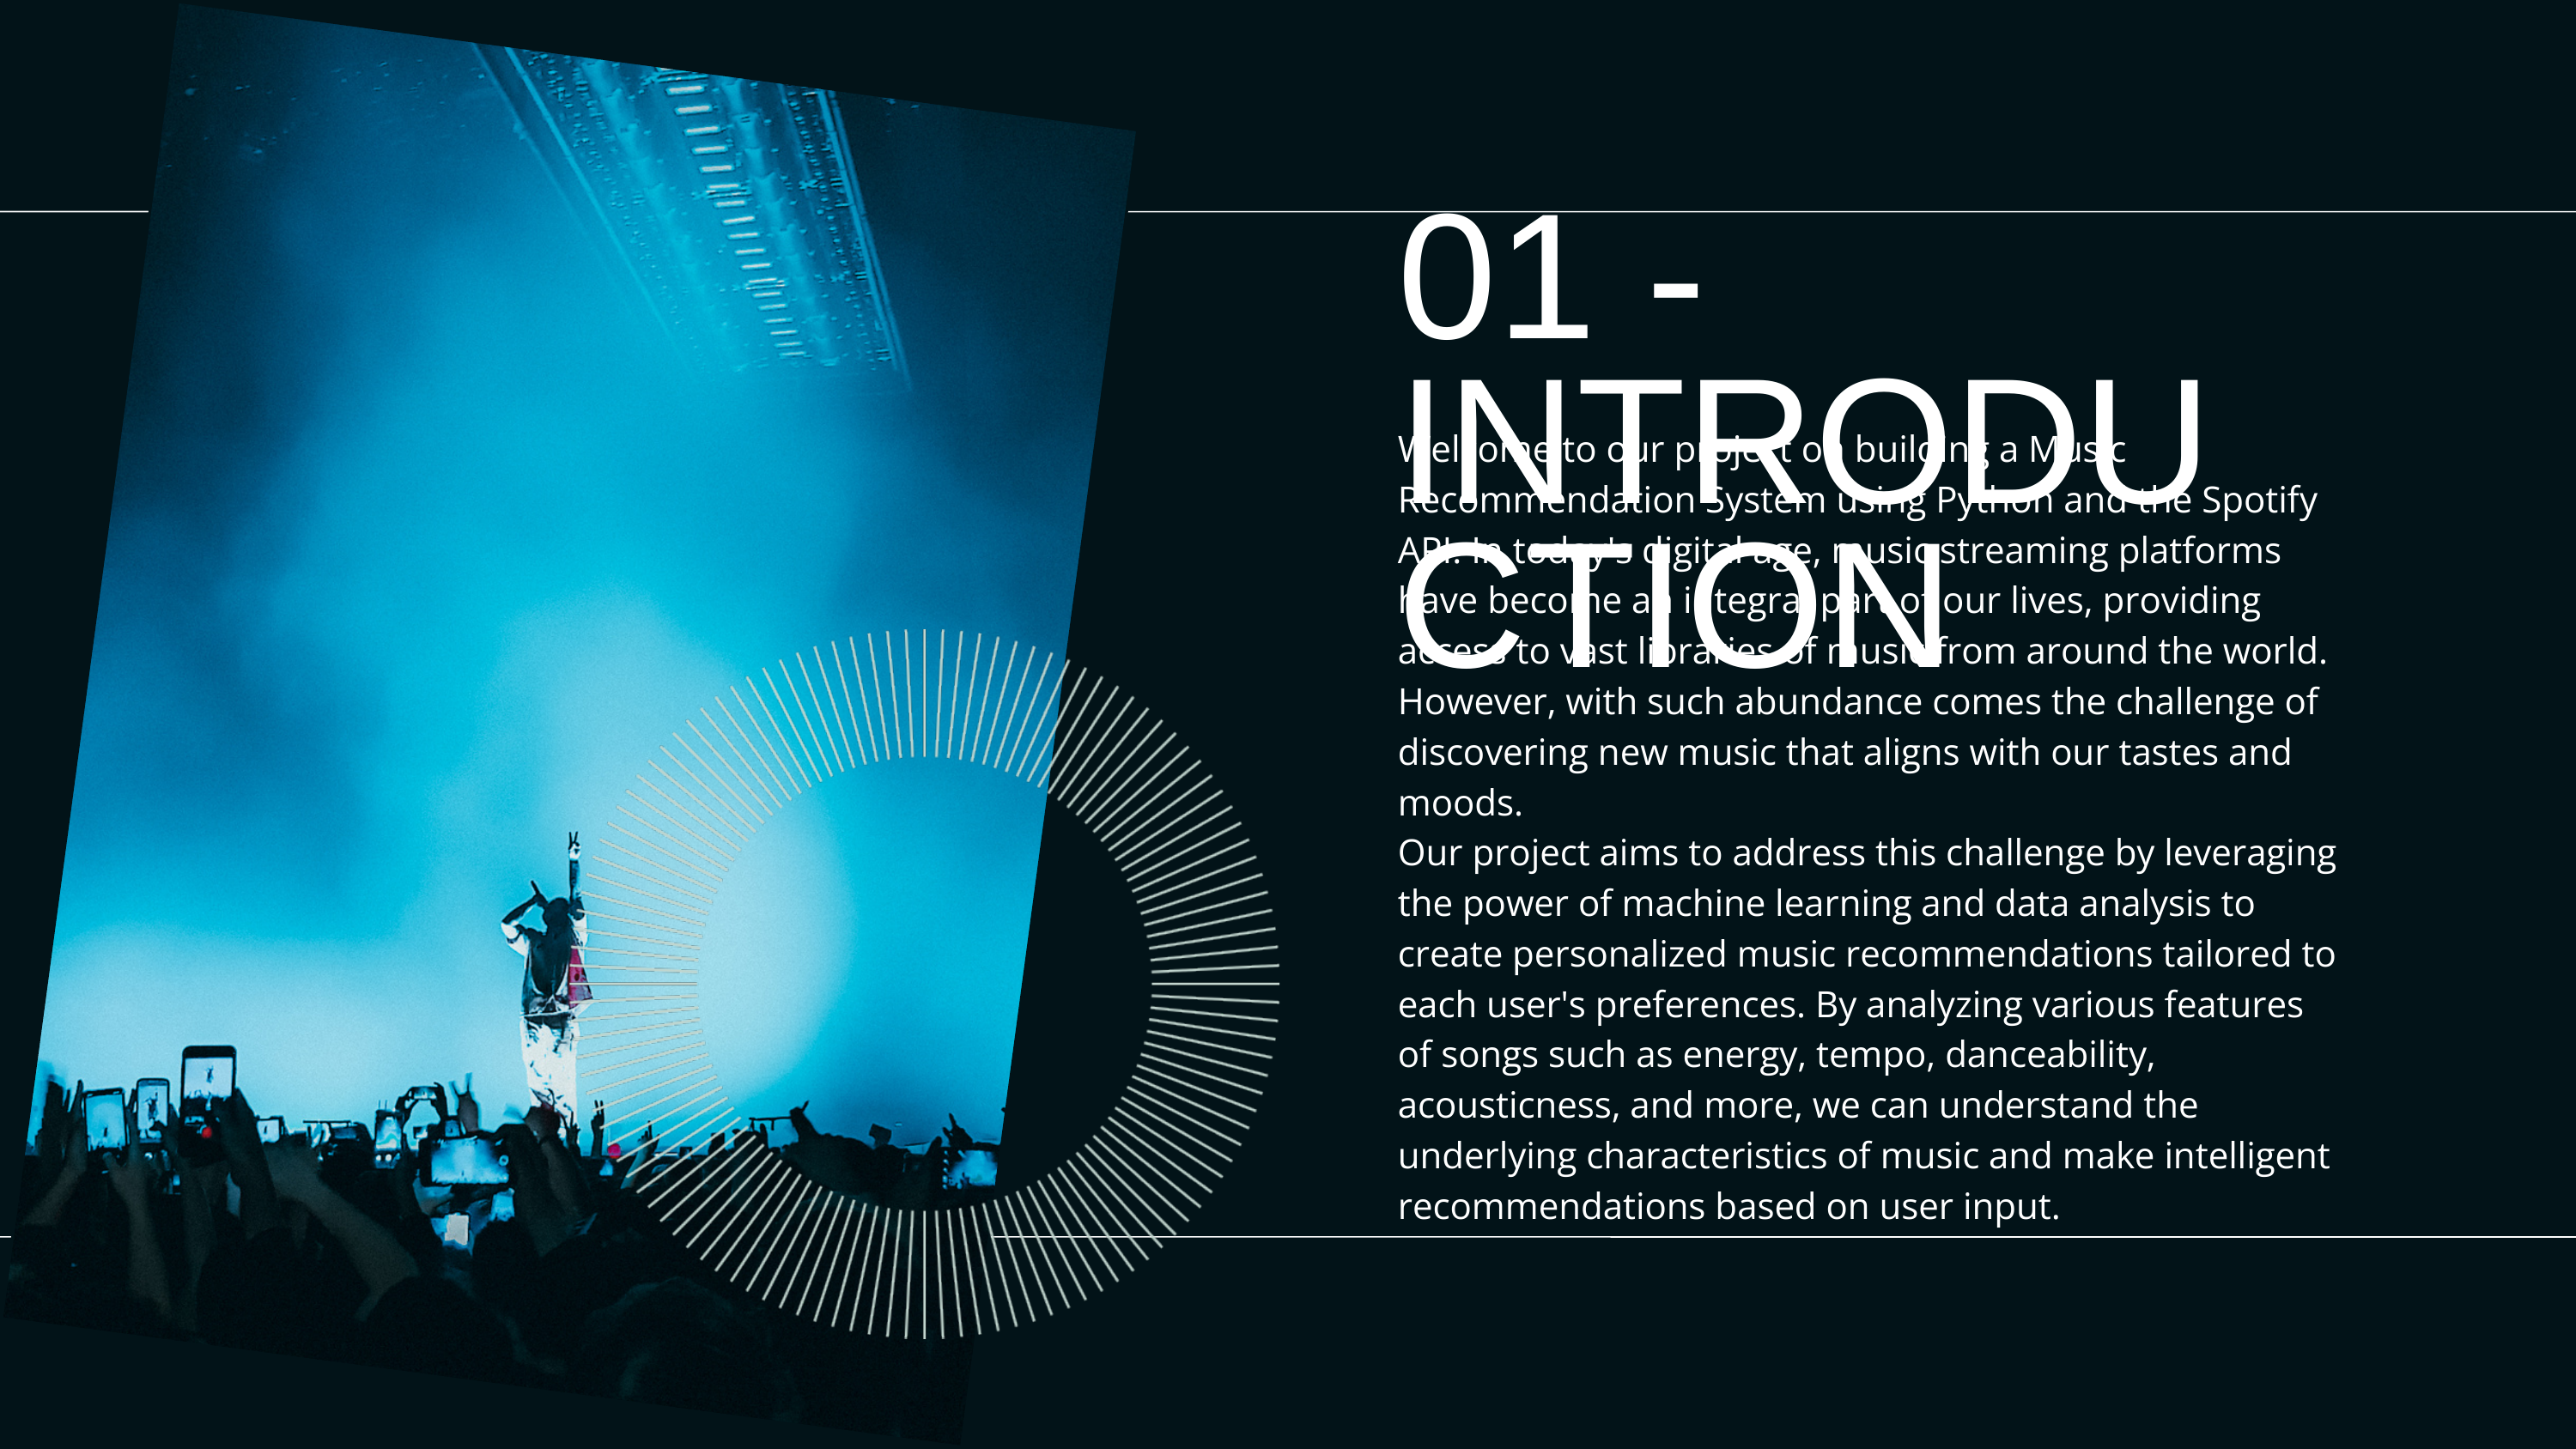

01 - INTRODUCTION

Welcome to our project on building a Music Recommendation System using Python and the Spotify API. In today's digital age, music streaming platforms have become an integral part of our lives, providing access to vast libraries of music from around the world. However, with such abundance comes the challenge of discovering new music that aligns with our tastes and moods.
Our project aims to address this challenge by leveraging the power of machine learning and data analysis to create personalized music recommendations tailored to each user's preferences. By analyzing various features of songs such as energy, tempo, danceability, acousticness, and more, we can understand the underlying characteristics of music and make intelligent recommendations based on user input.